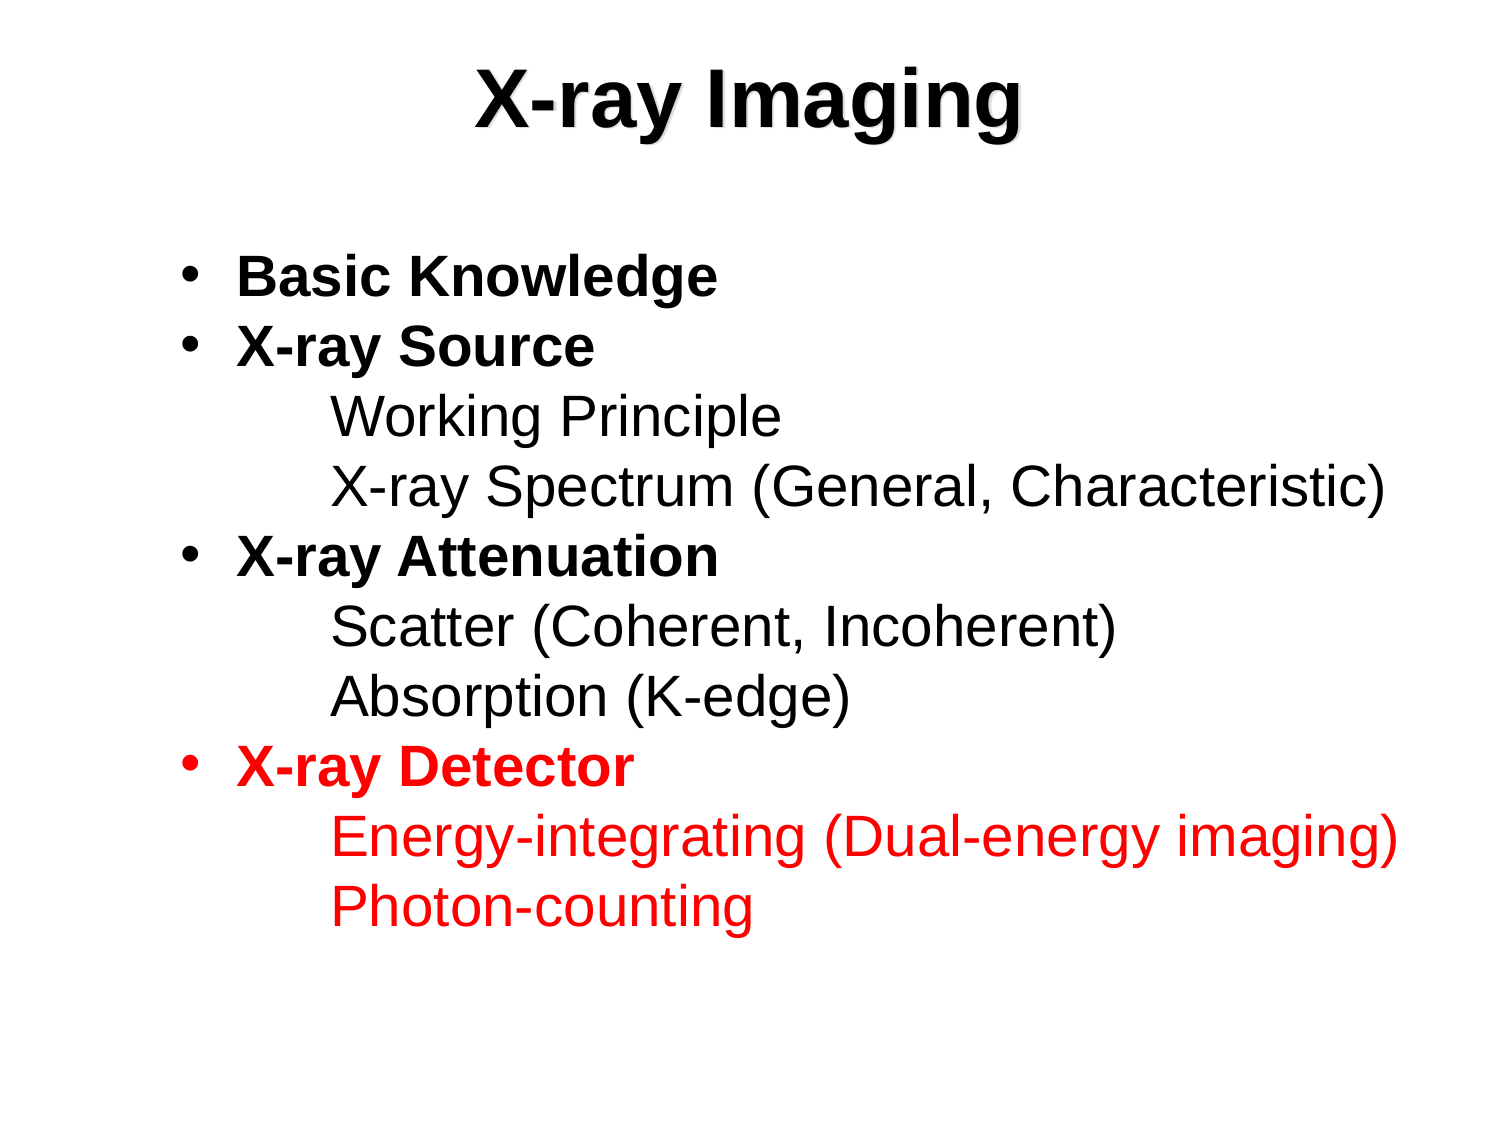

# X-ray Imaging
Basic Knowledge
X-ray Source
	Working Principle
	X-ray Spectrum (General, Characteristic)
X-ray Attenuation
	Scatter (Coherent, Incoherent)
	Absorption (K-edge)
X-ray Detector
	Energy-integrating (Dual-energy imaging)
	Photon-counting